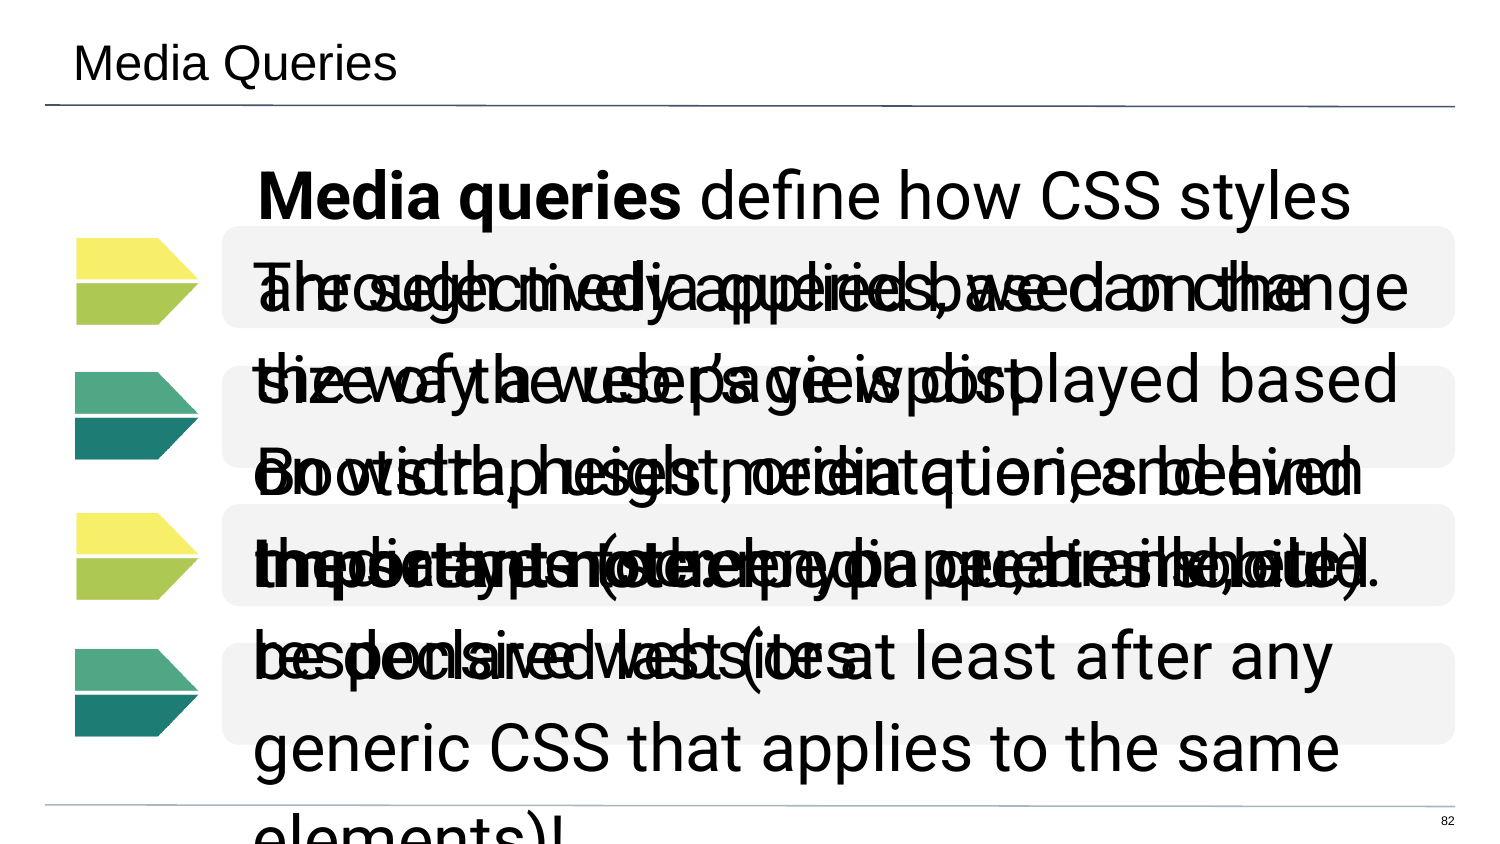

# Media Queries

Media queries define how CSS styles are selectively applied based on the size of the user’s viewport.
Through media queries, we can change the way a web page is displayed based on width, height, orientation, and even media type (screen, paper, braille, etc).
Bootstrap uses media queries behind the scenes to help you create mobile-responsive websites.
Important note: media queries should be declared last (or at least after any generic CSS that applies to the same elements)!
82